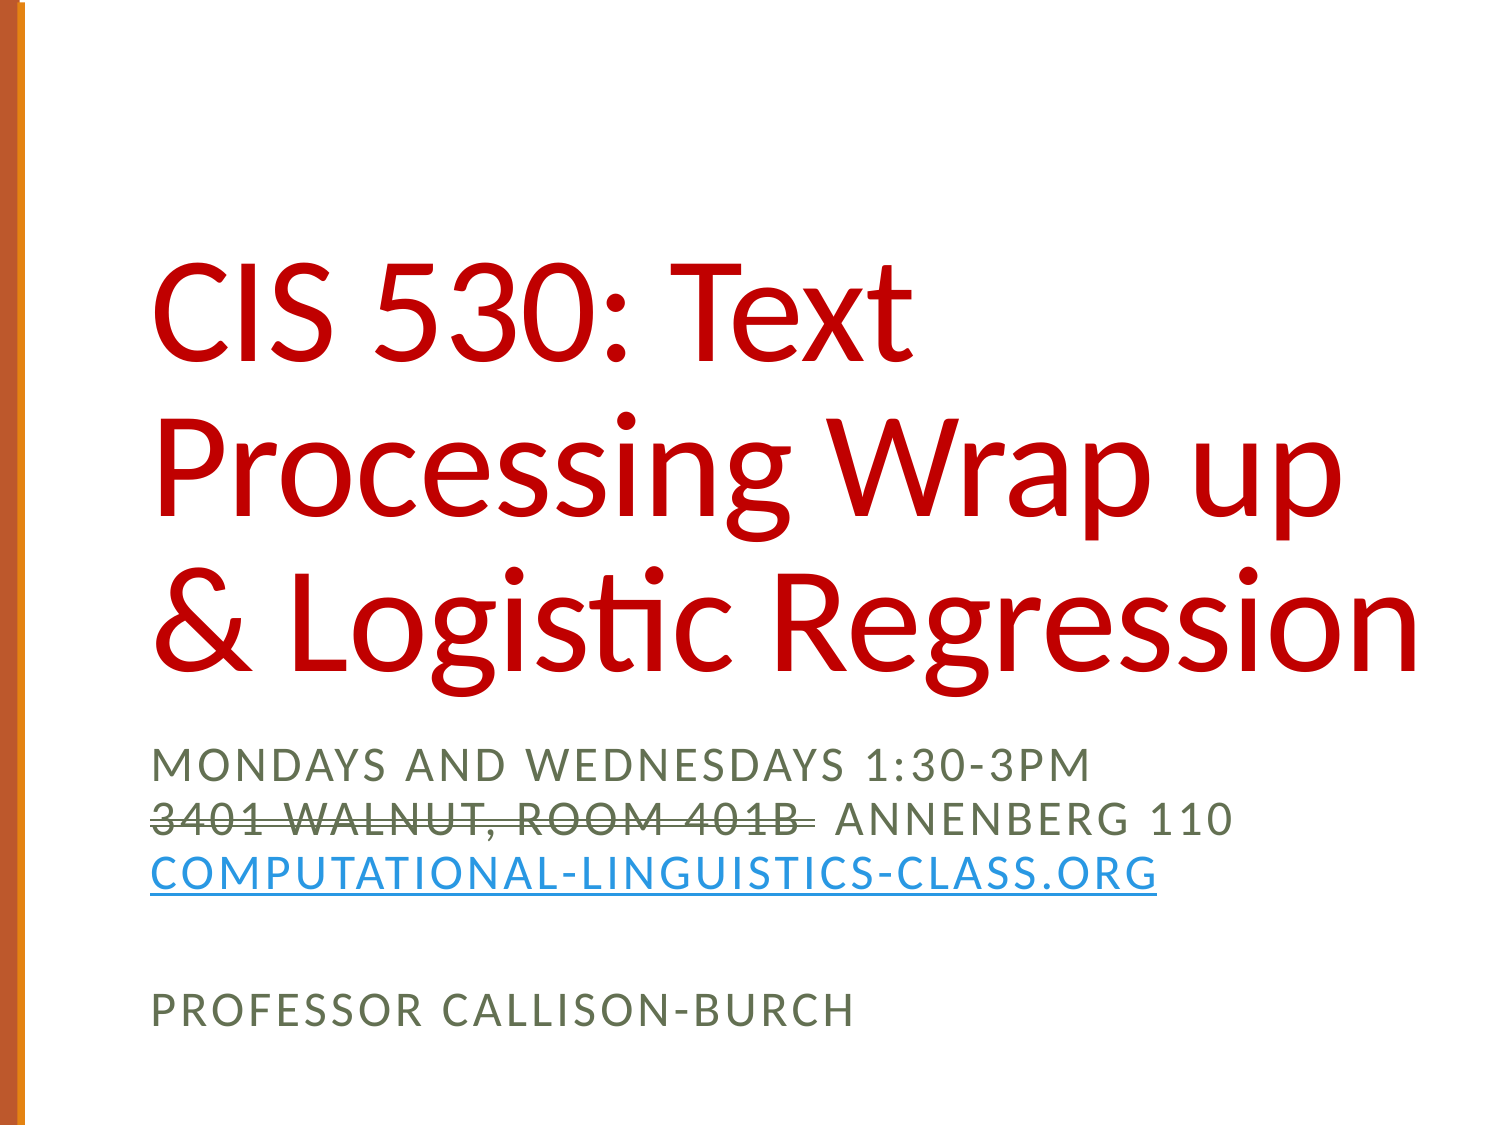

# CIS 530: Text Processing Wrap up & Logistic Regression

Mondays and Wednesdays 1:30-3pm
3401 Walnut, room 401B  Annenberg 110
computational-linguistics-class.org
Professor Callison-Burch